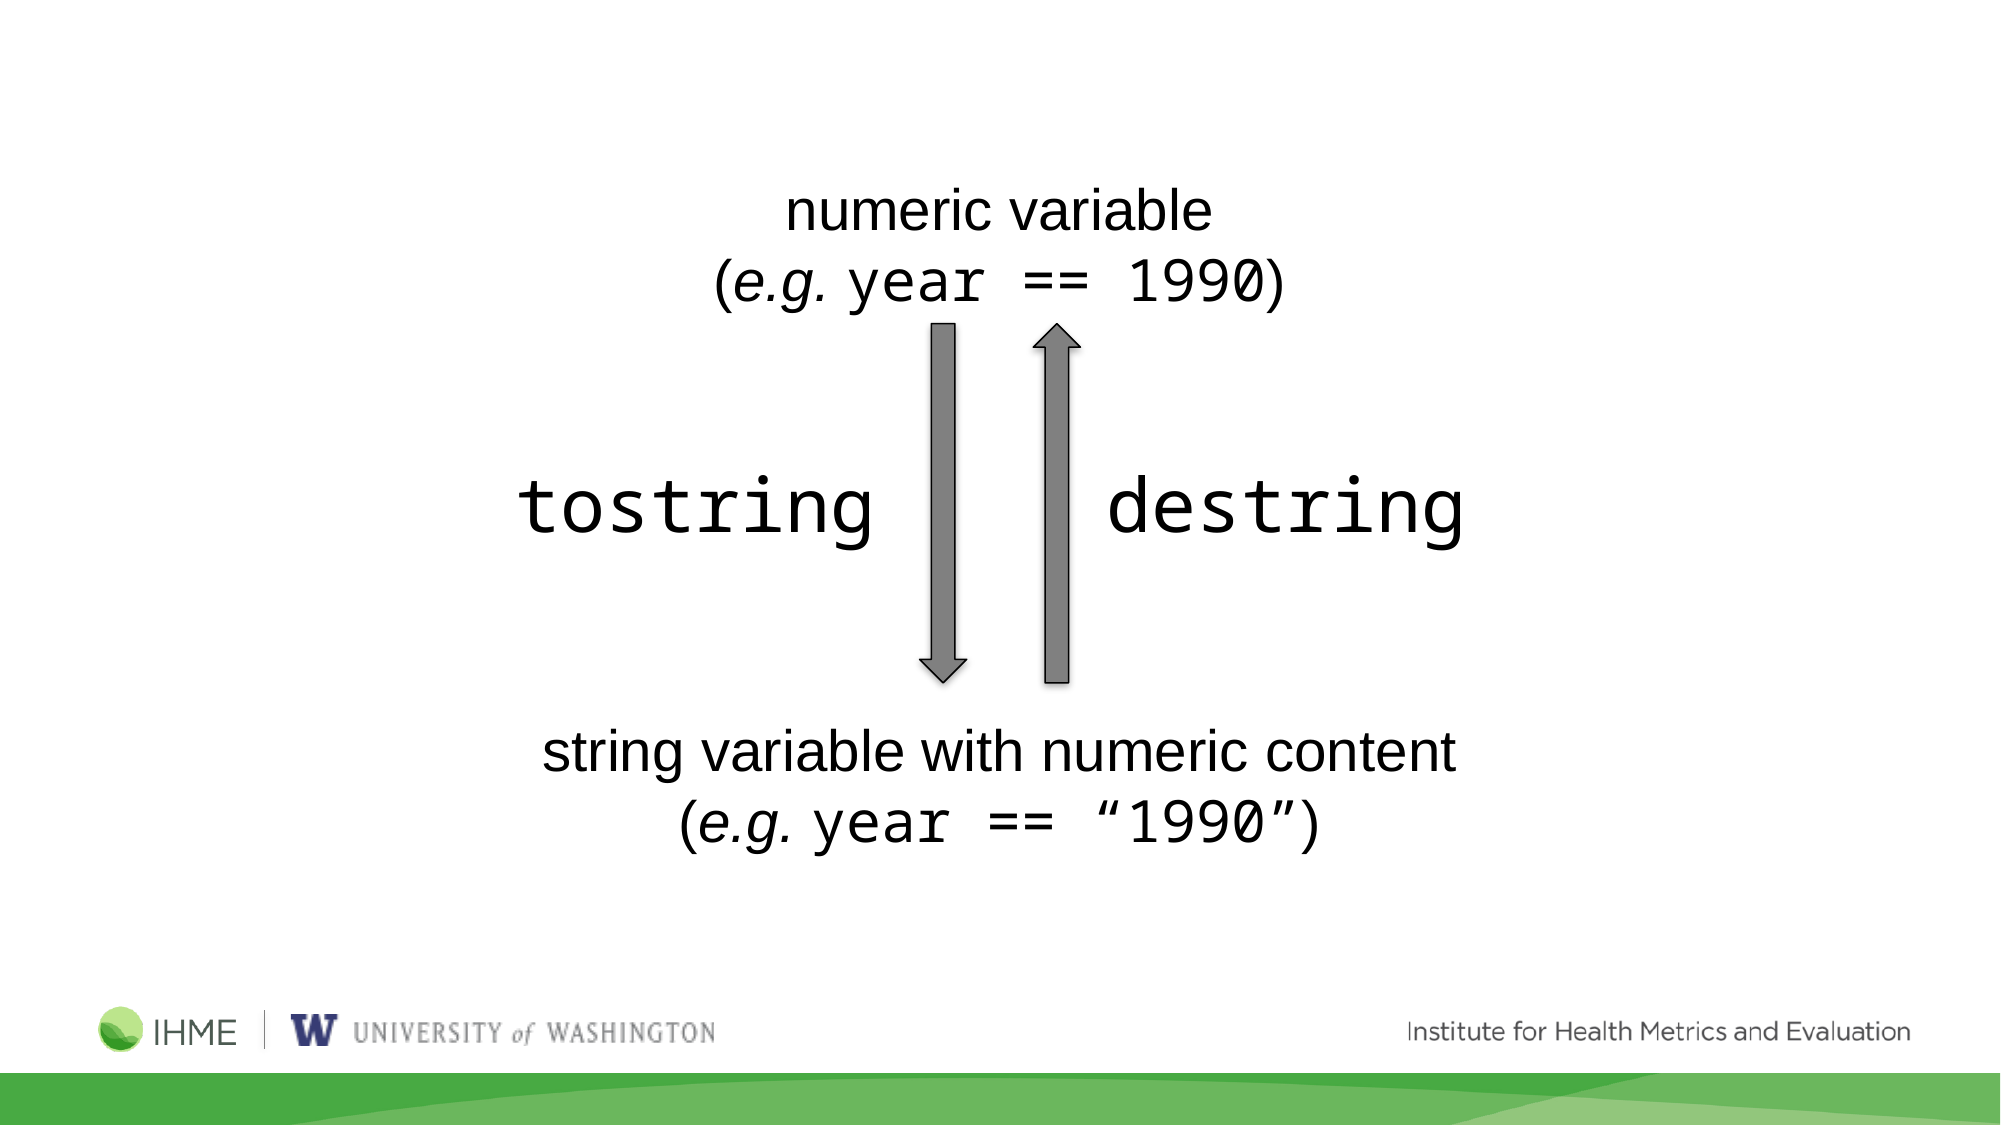

numeric variable
(e.g. year == 1990)

tostring
destring
string variable with numeric content
(e.g. year == “1990”)